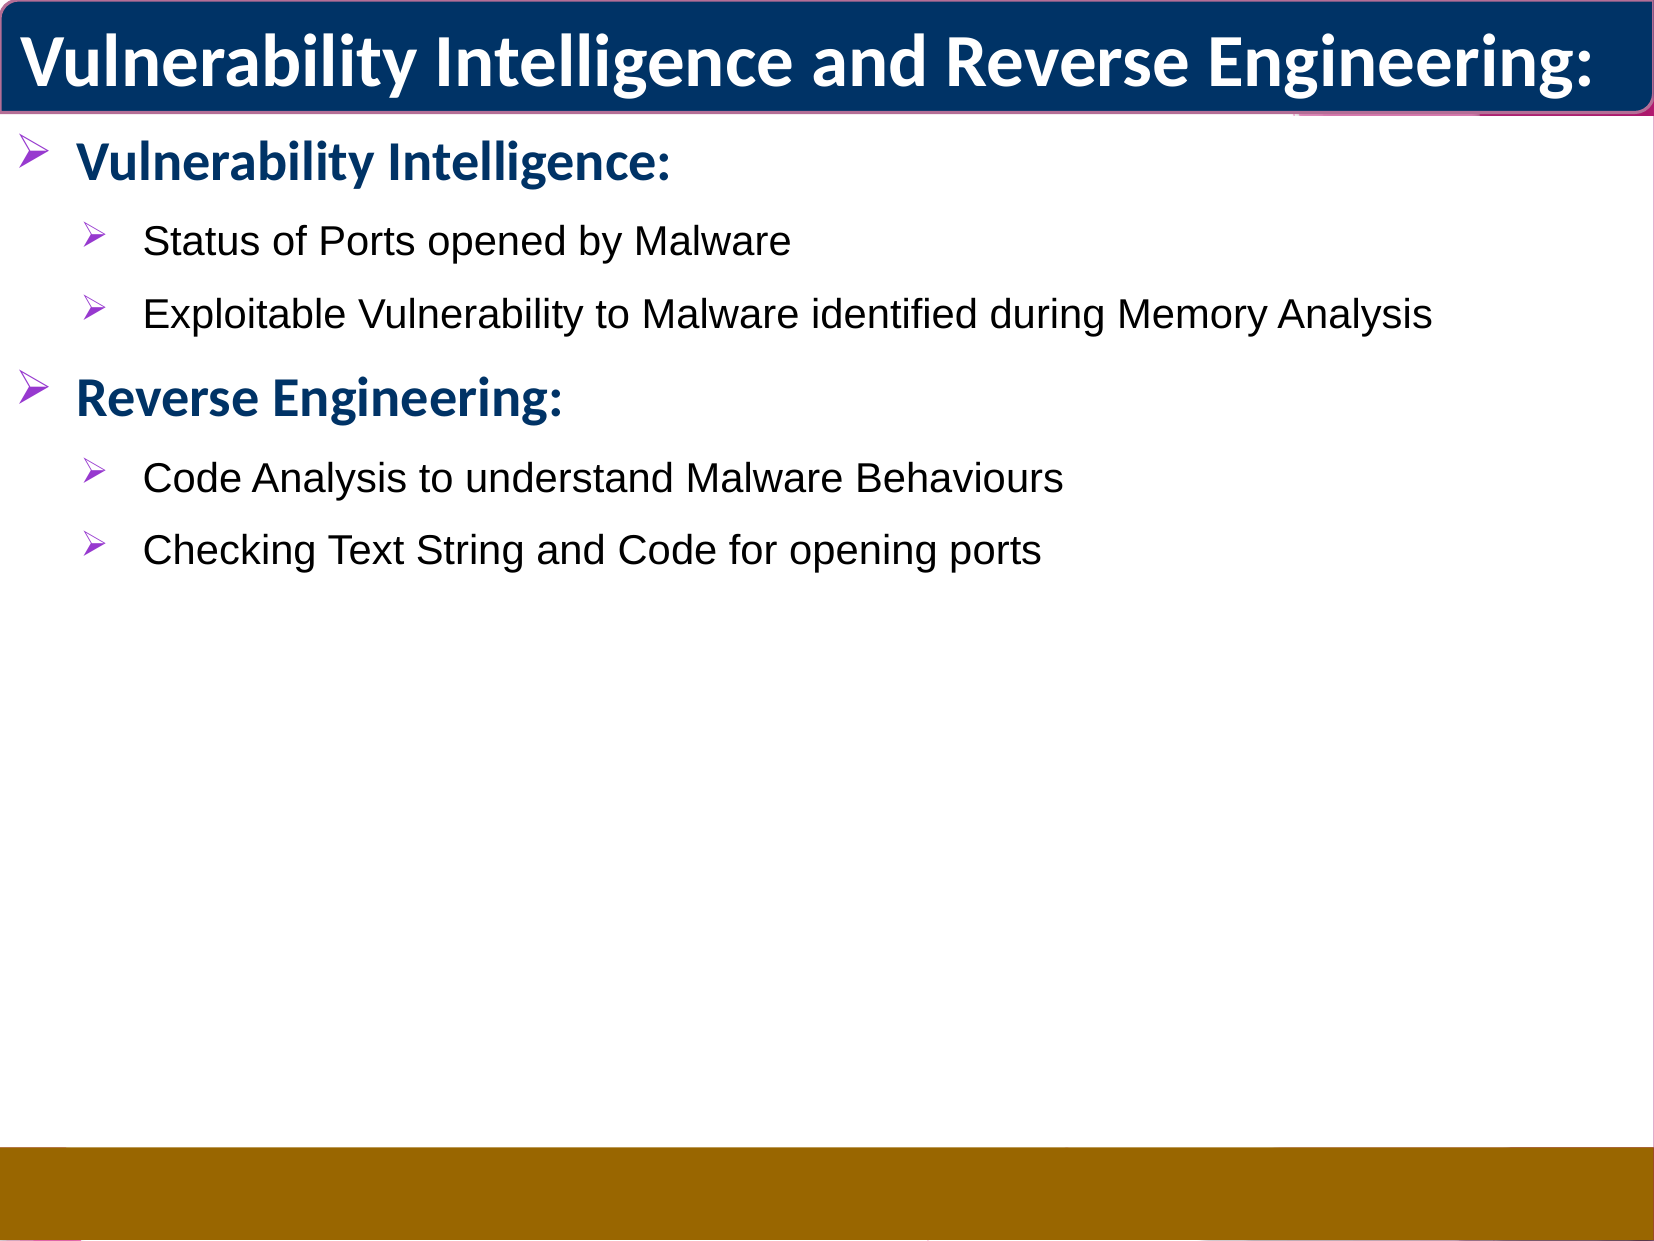

Vulnerability Intelligence and Reverse Engineering:

Vulnerability Intelligence:
Status of Ports opened by Malware
Exploitable Vulnerability to Malware identified during Memory Analysis
Reverse Engineering:
Code Analysis to understand Malware Behaviours
Checking Text String and Code for opening ports